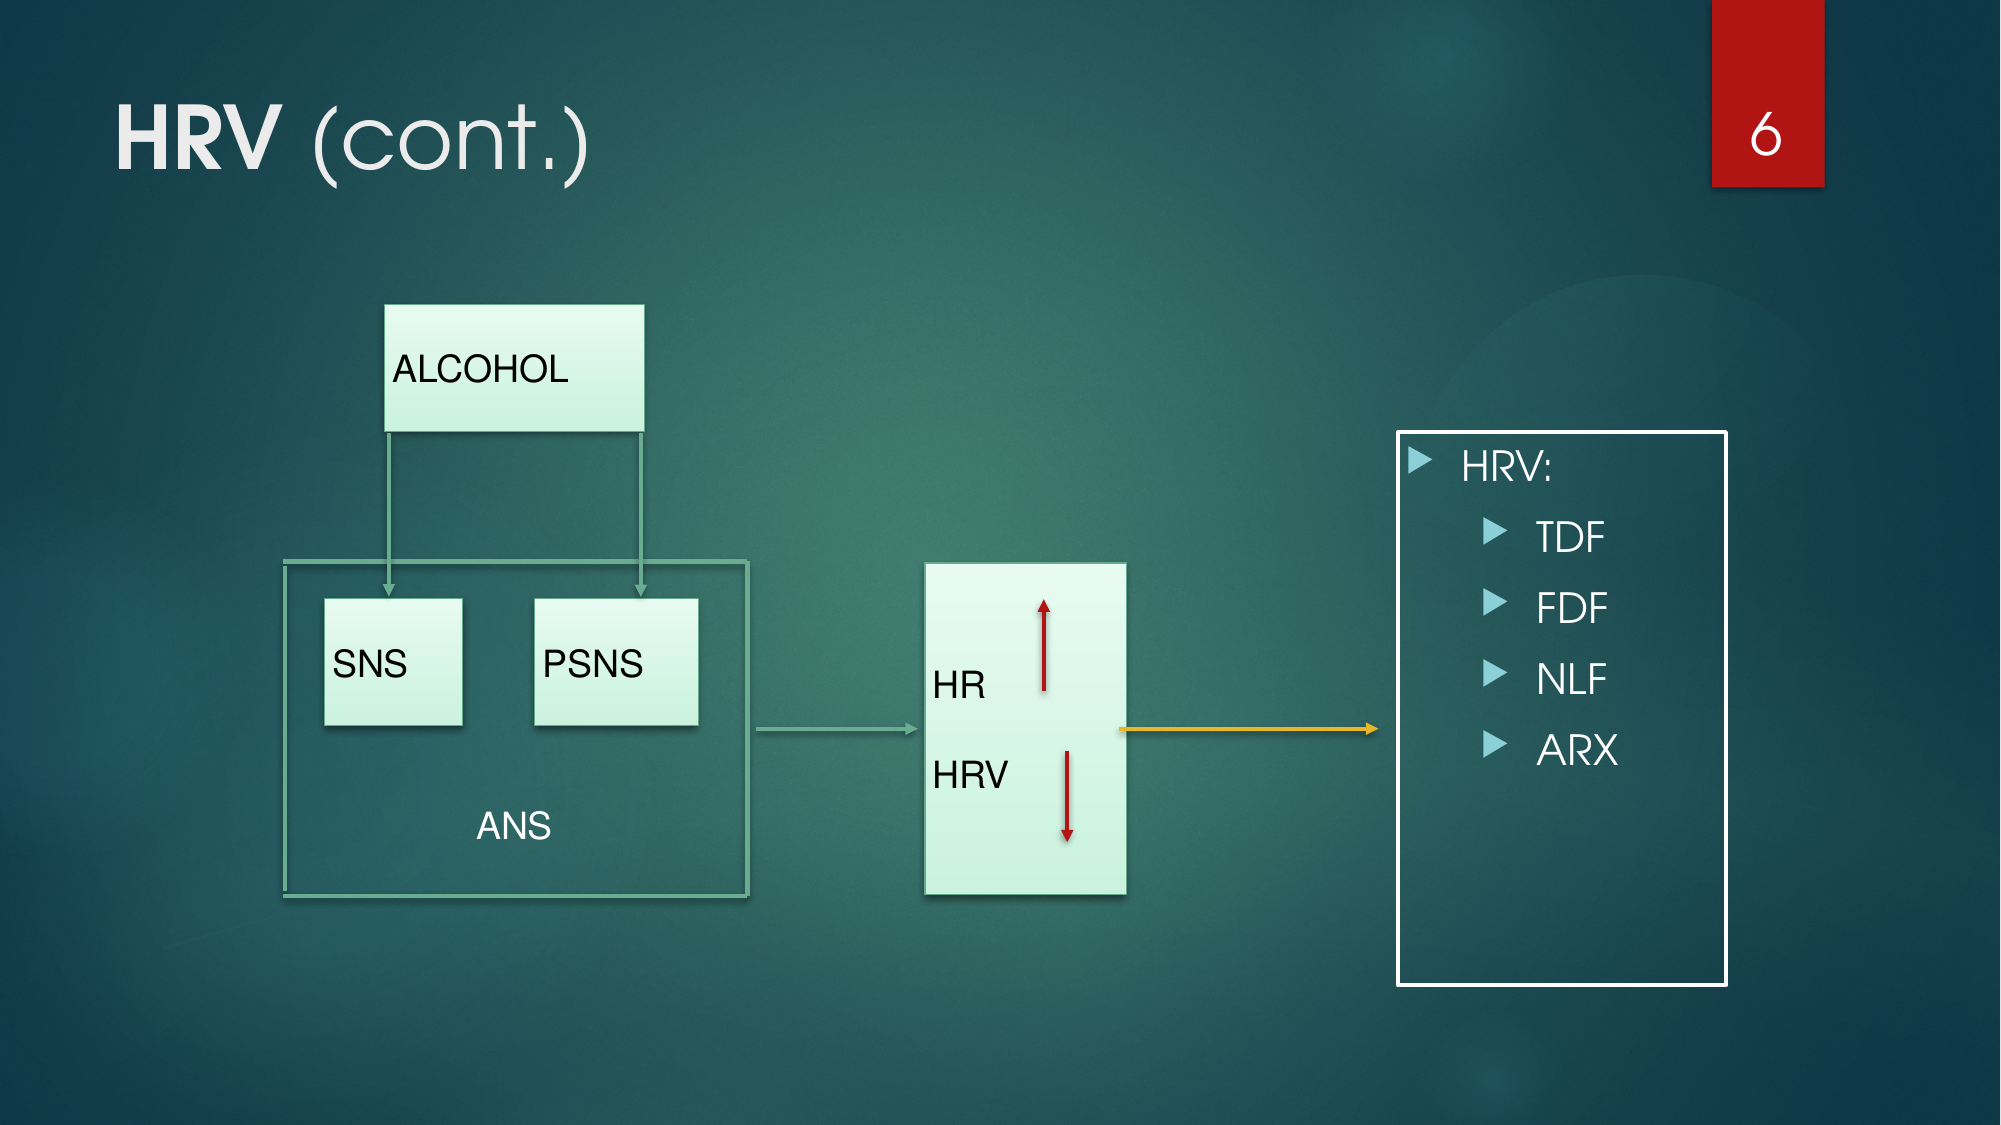

# HRV (cont.)
6
ALCOHOL
HRV:
TDF
FDF
NLF
ARX

HR

HRV

SNS
PSNS

ANS